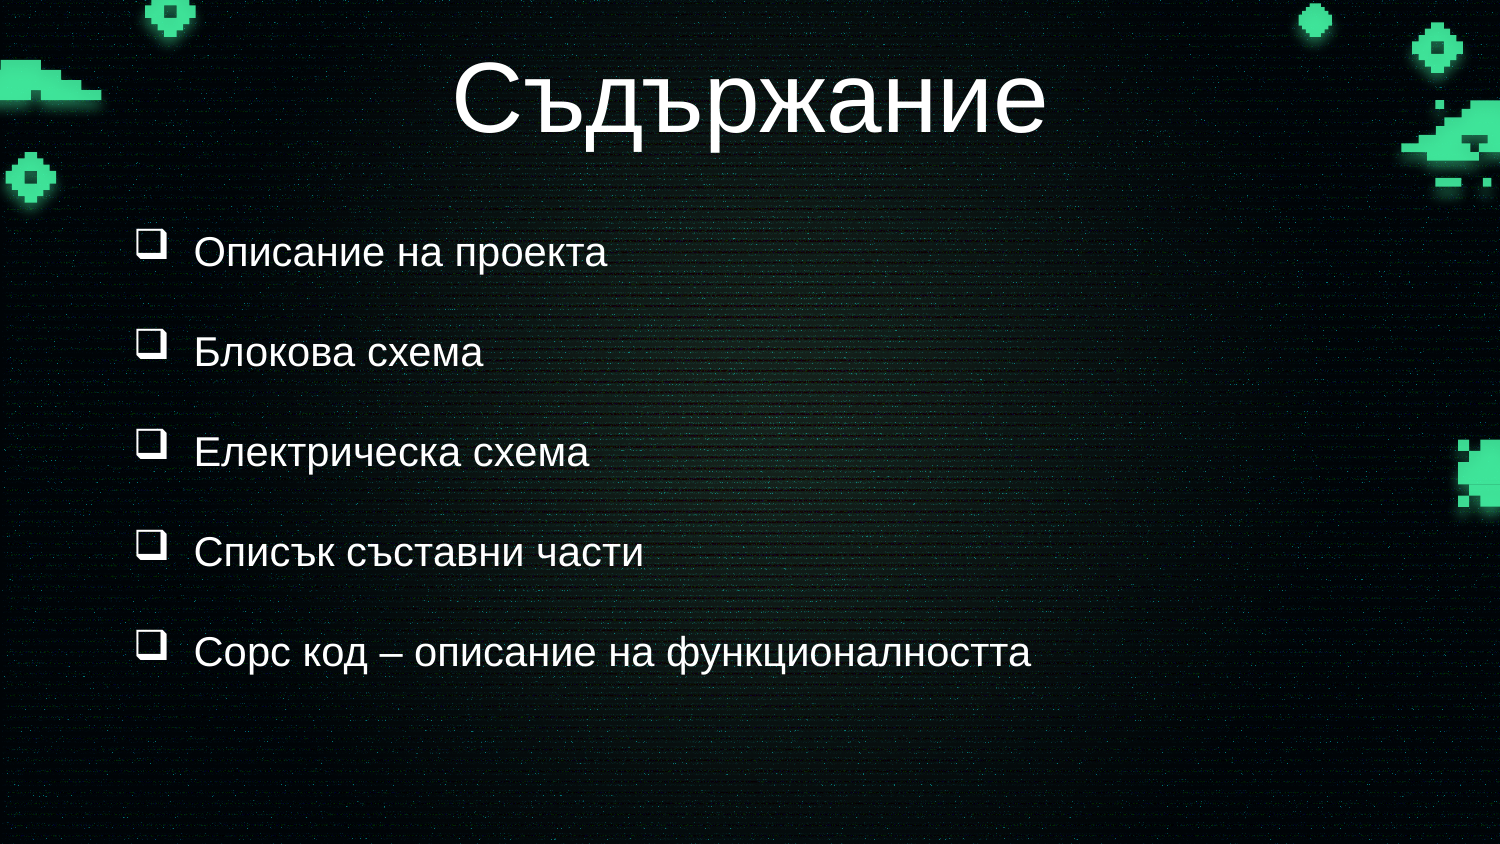

# Съдържание
  Описание на проекта

  Блокова схема

  Електрическа схема

  Списък съставни части

  Сорс код – описание на функционалността